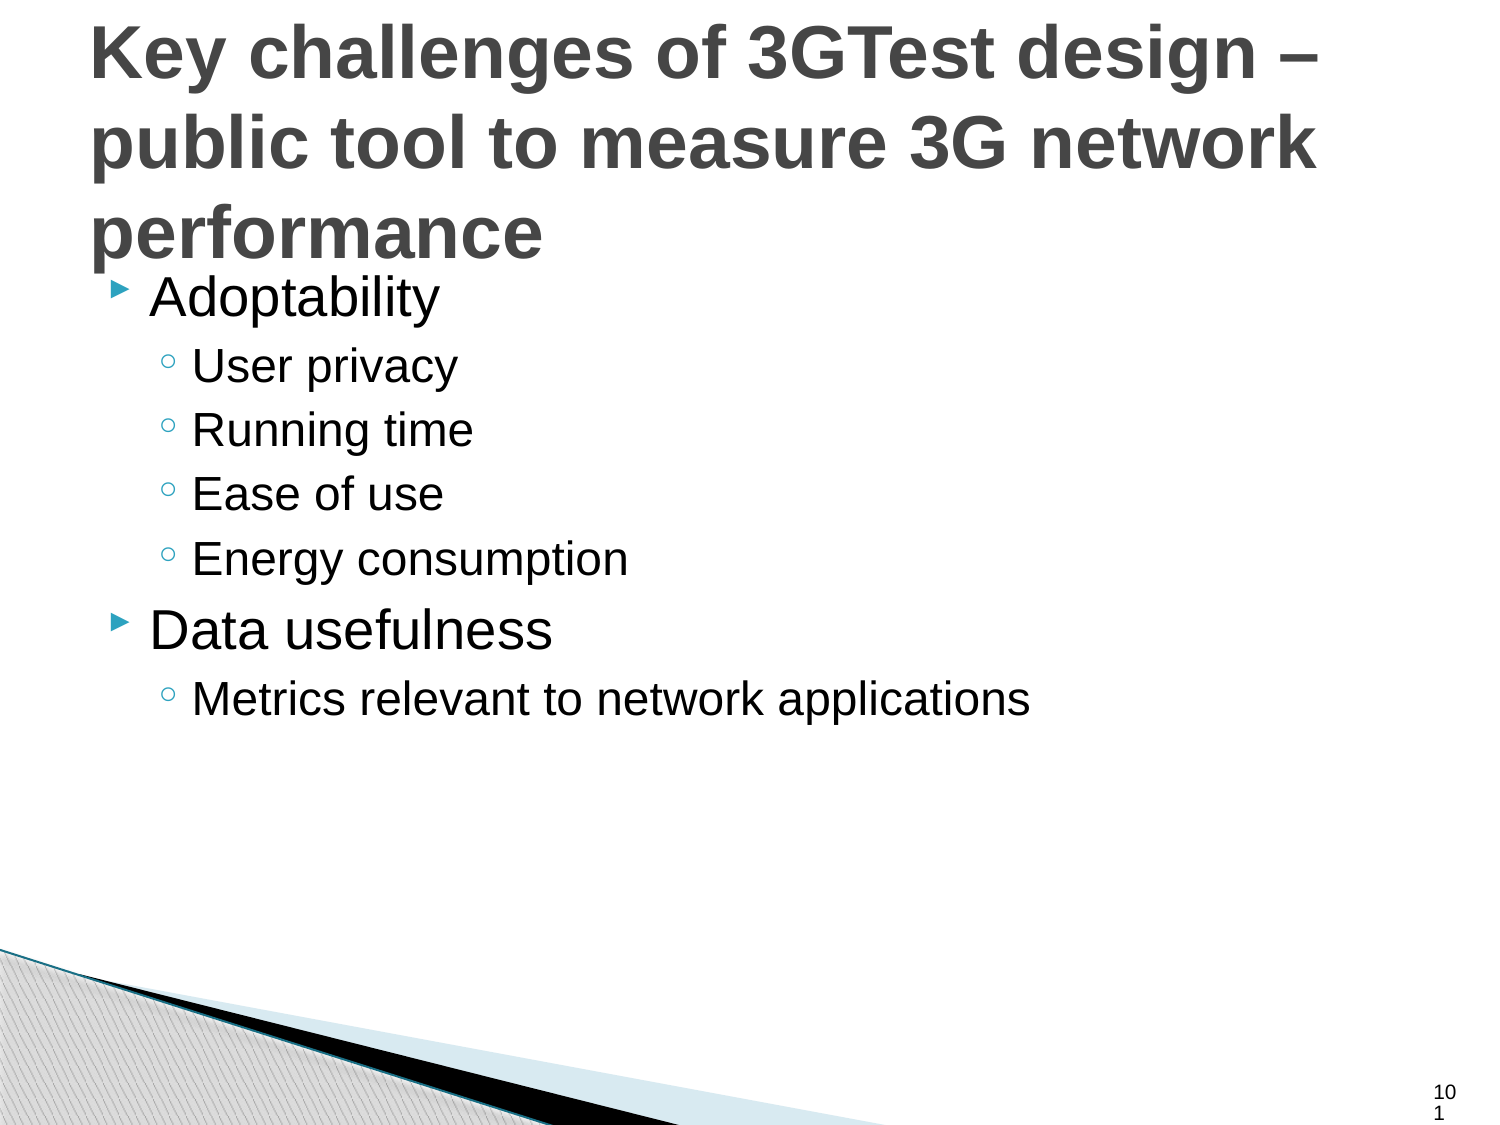

# Key challenges of 3GTest design – public tool to measure 3G network performance
Adoptability
User privacy
Running time
Ease of use
Energy consumption
Data usefulness
Metrics relevant to network applications
101